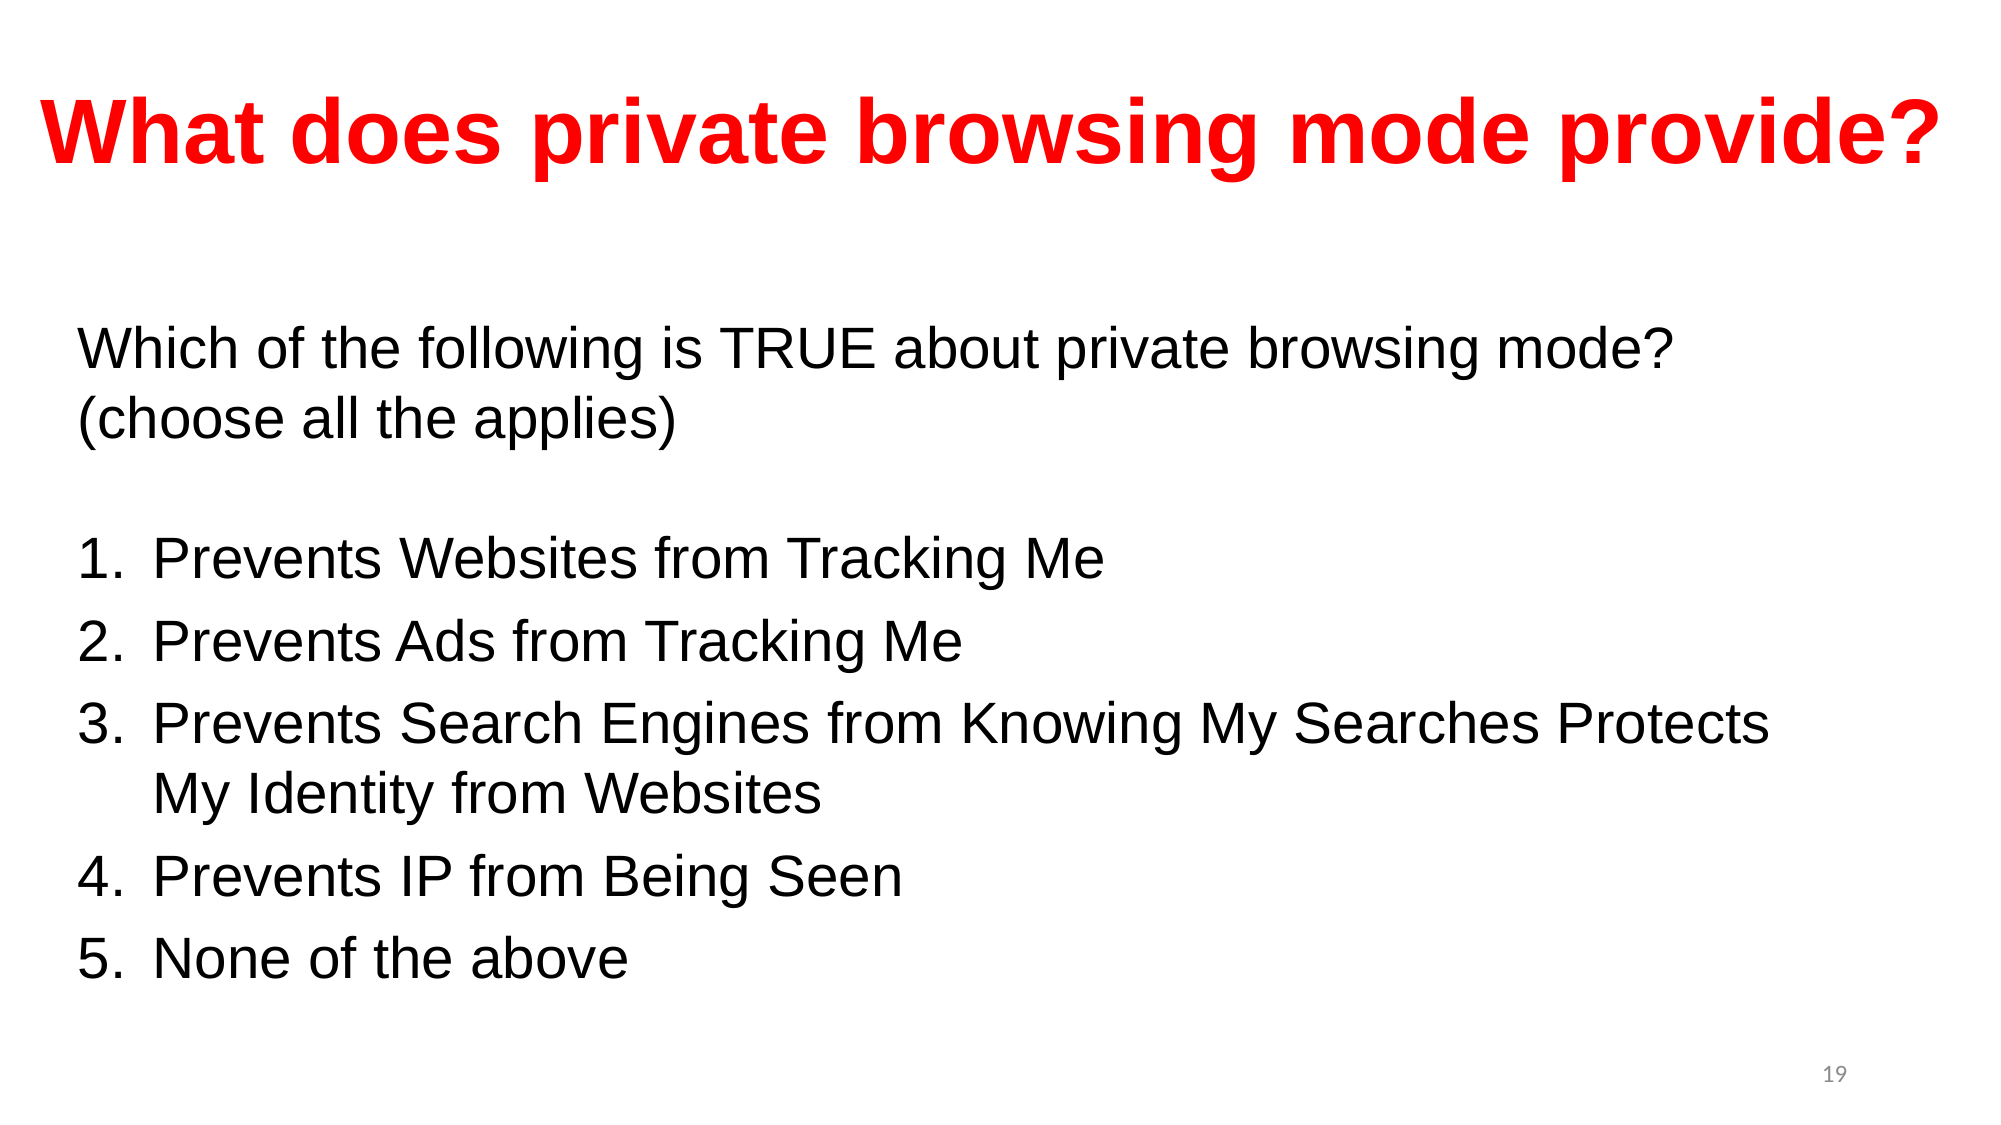

What does private browsing mode provide?
Which of the following is TRUE about private browsing mode? (choose all the applies)

Prevents Websites from Tracking Me
Prevents Ads from Tracking Me
Prevents Search Engines from Knowing My Searches Protects My Identity from Websites
Prevents IP from Being Seen
None of the above
19